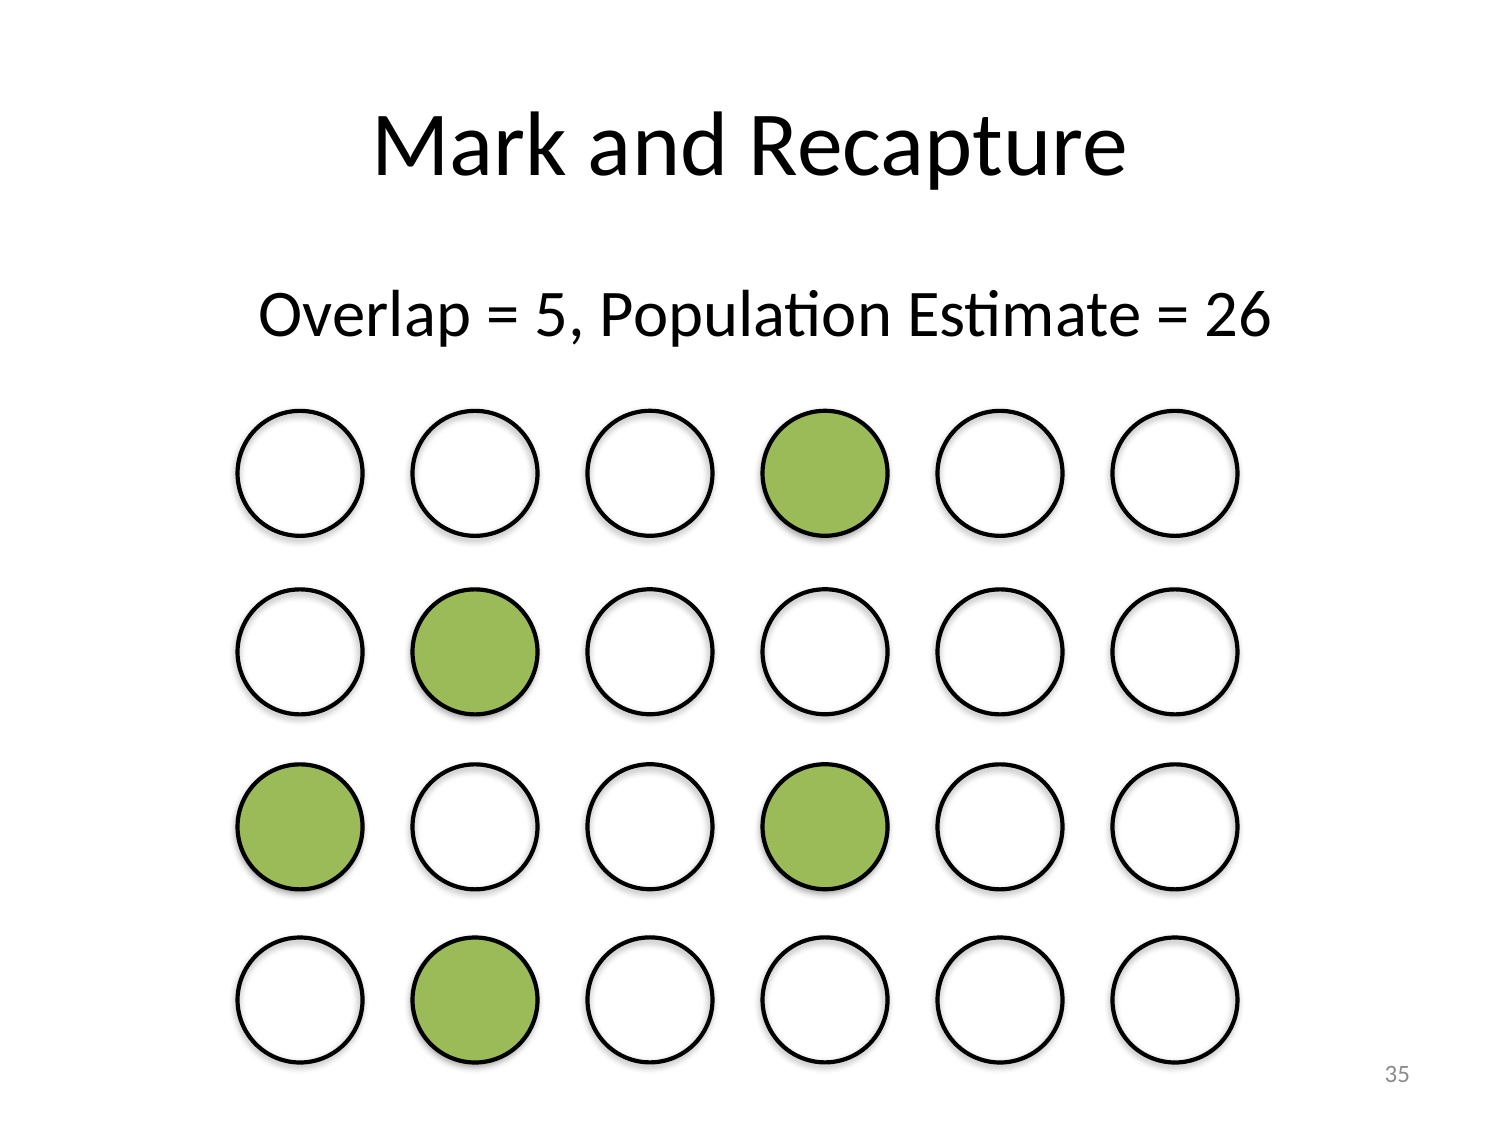

# Mark and Recapture
Overlap = 5, Population Estimate = 26

35